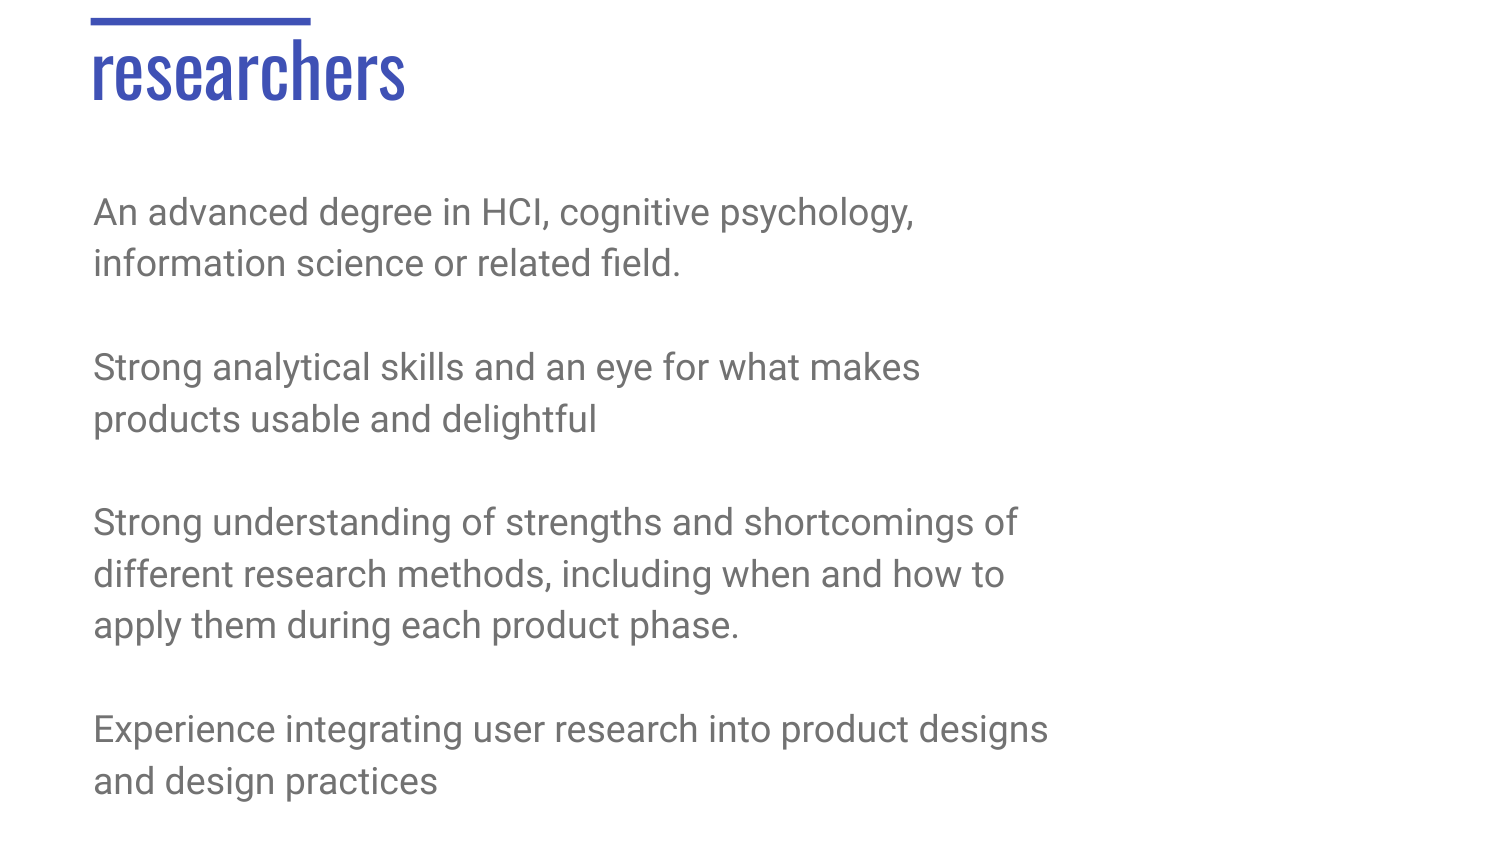

researchers
An advanced degree in HCI, cognitive psychology, information science or related field.

Strong analytical skills and an eye for what makes products usable and delightful

Strong understanding of strengths and shortcomings of different research methods, including when and how to apply them during each product phase.

Experience integrating user research into product designs and design practices

Can communicate findings in a clear and impactful way, and work well in cross-functional team environment.